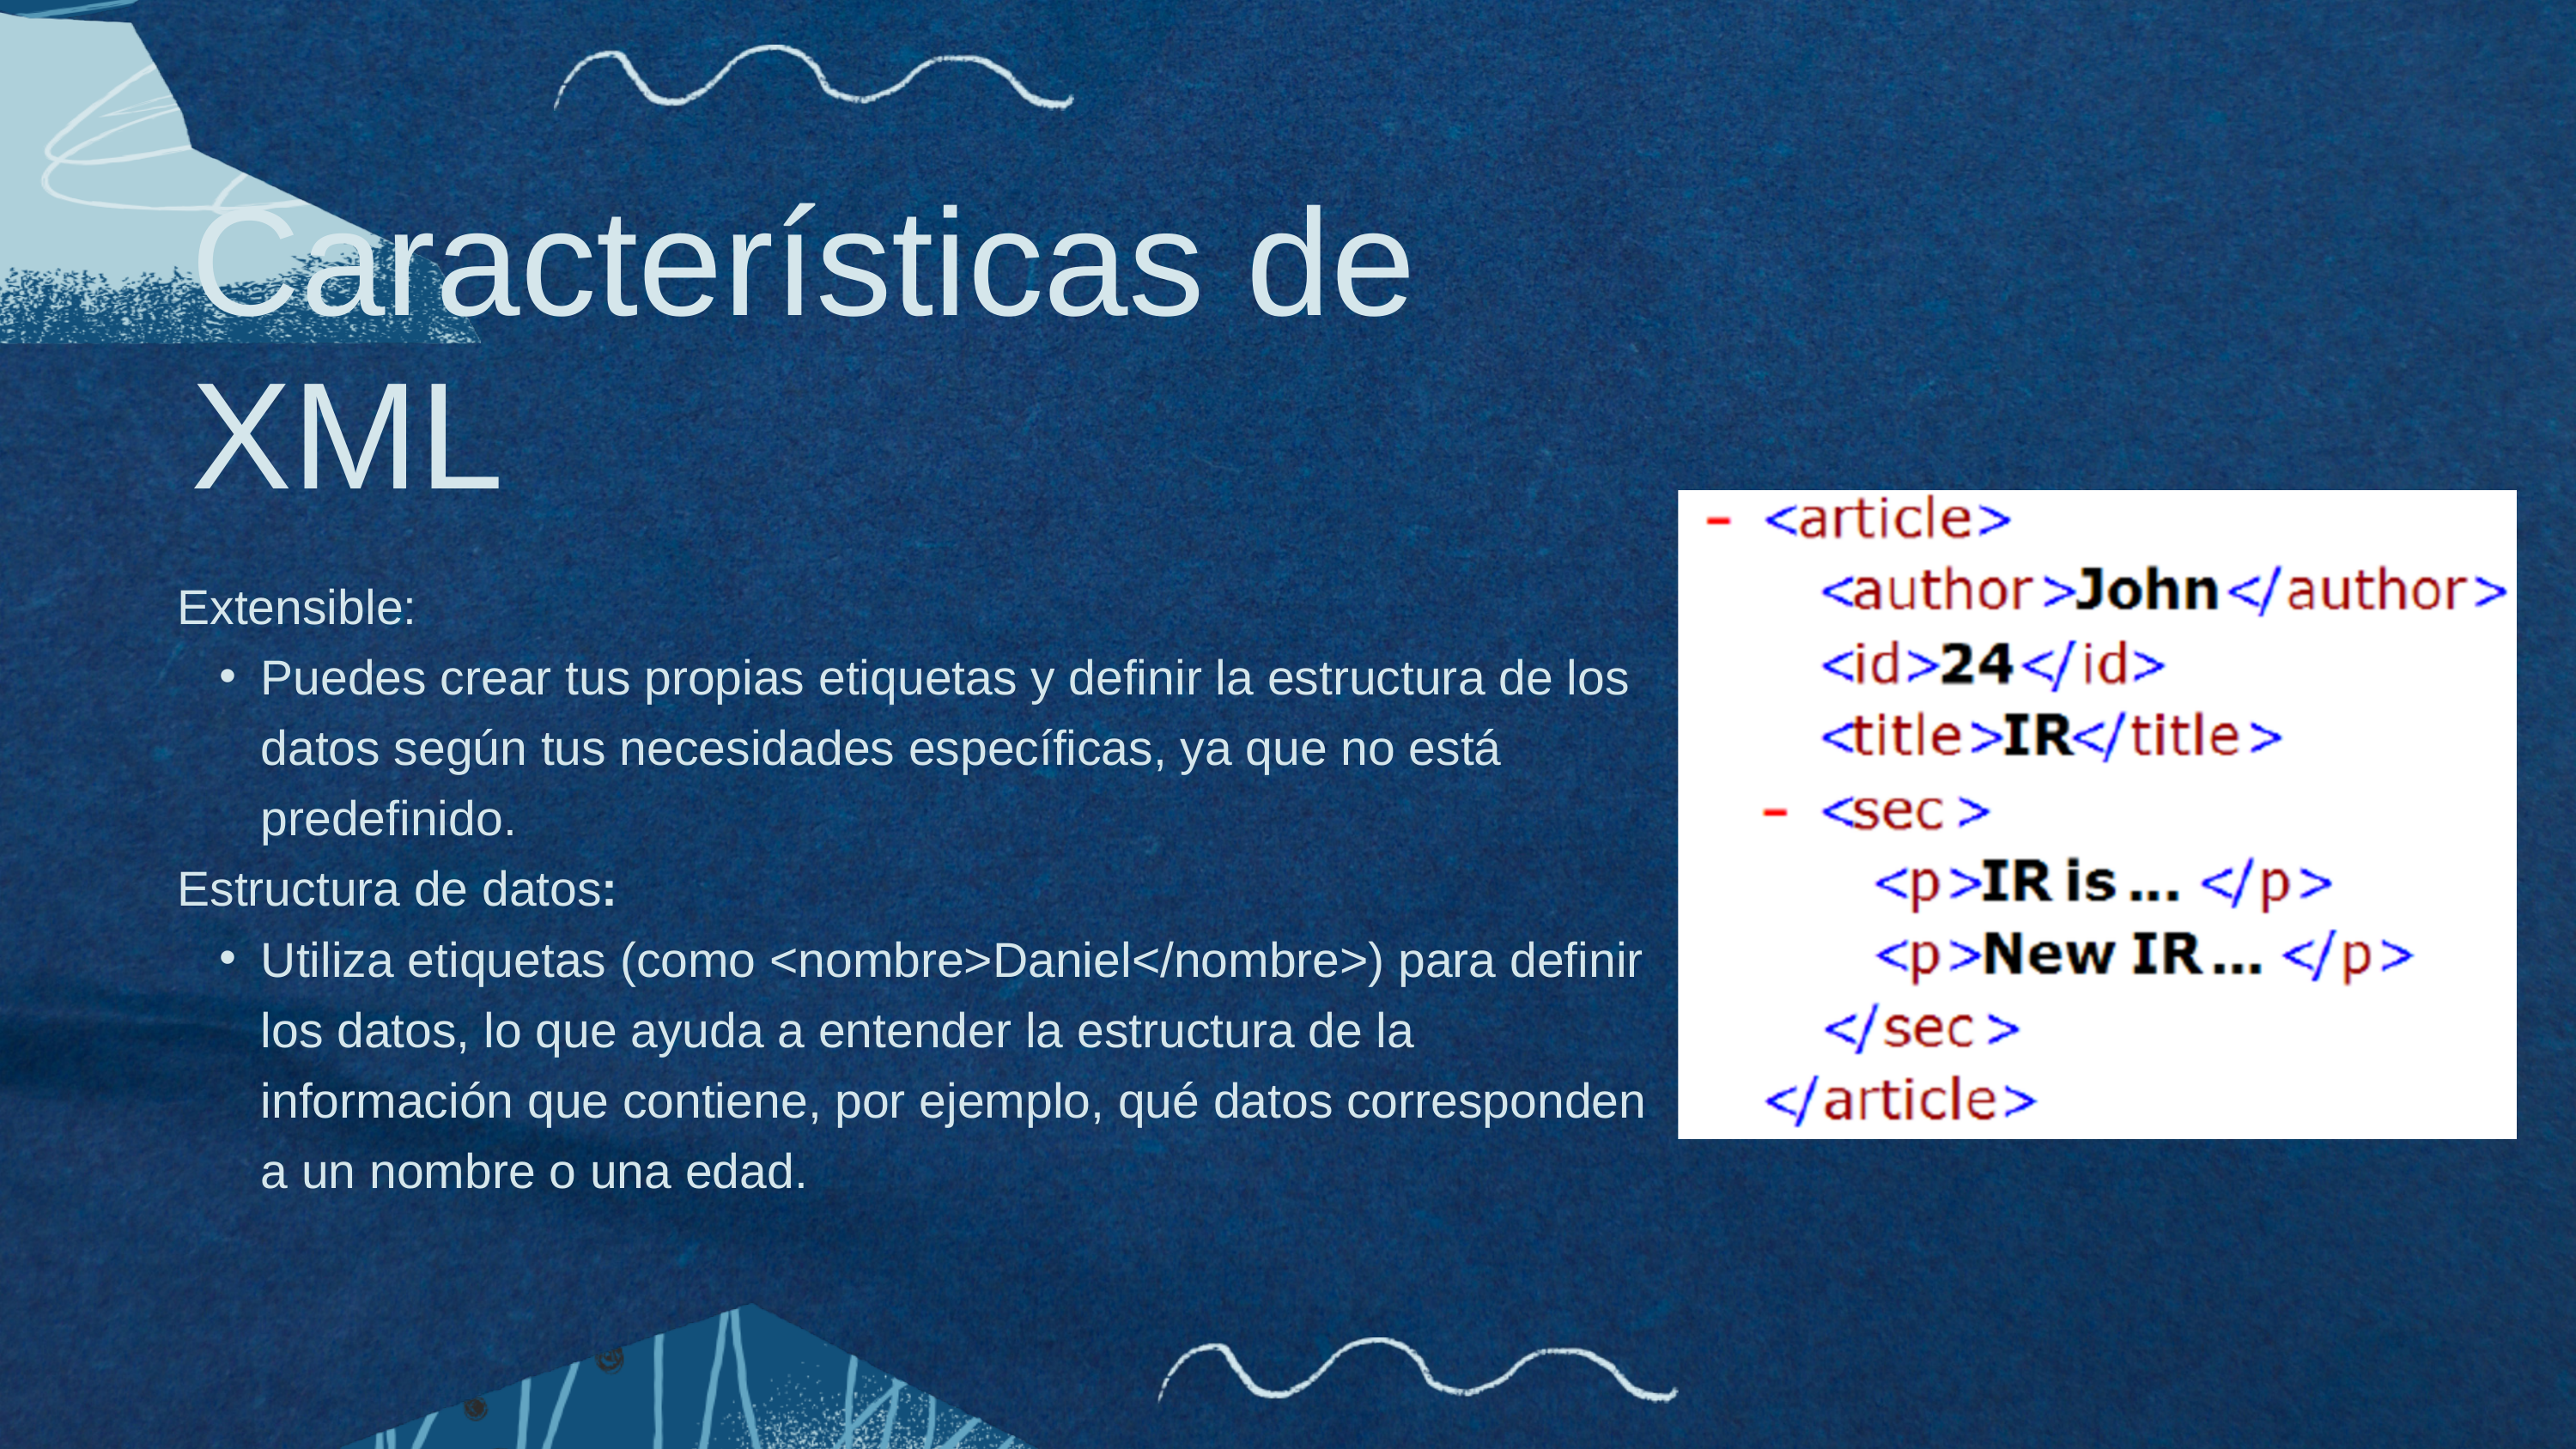

Características de XML

Extensible:
Puedes crear tus propias etiquetas y definir la estructura de los datos según tus necesidades específicas, ya que no está predefinido.
Estructura de datos:
Utiliza etiquetas (como <nombre>Daniel</nombre>) para definir los datos, lo que ayuda a entender la estructura de la información que contiene, por ejemplo, qué datos corresponden a un nombre o una edad.